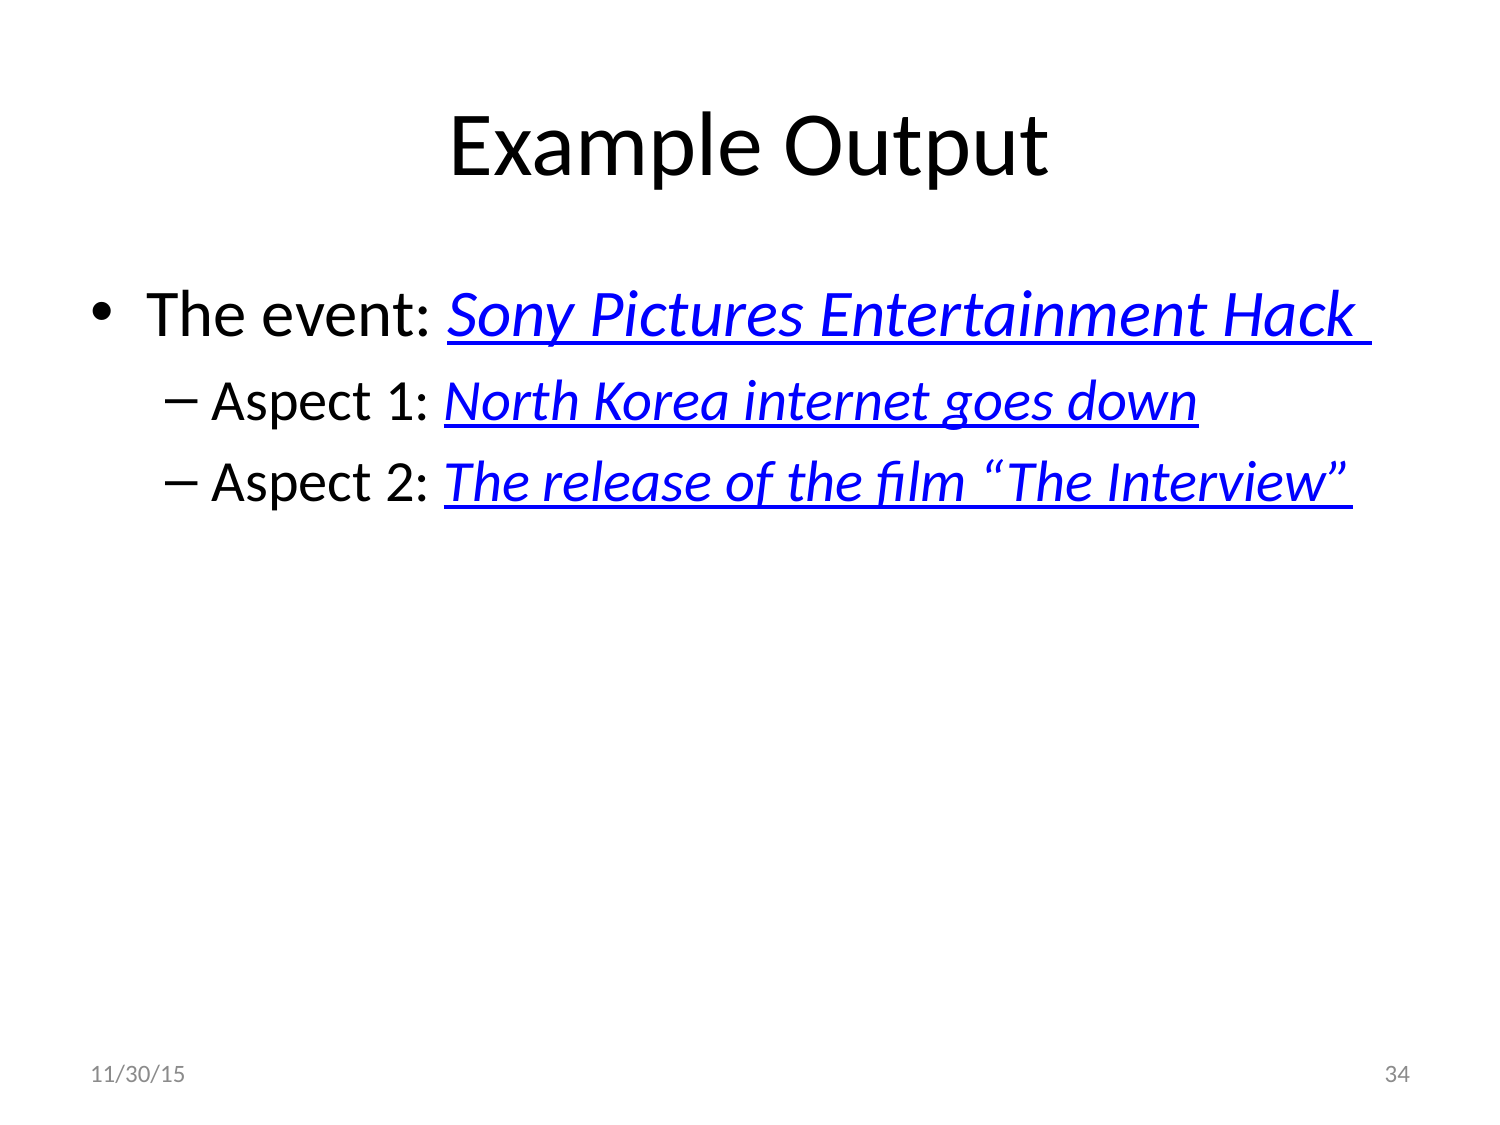

# Example Output
The event: Sony Pictures Entertainment Hack
Aspect 1: North Korea internet goes down
Aspect 2: The release of the film “The Interview”
11/30/15
34